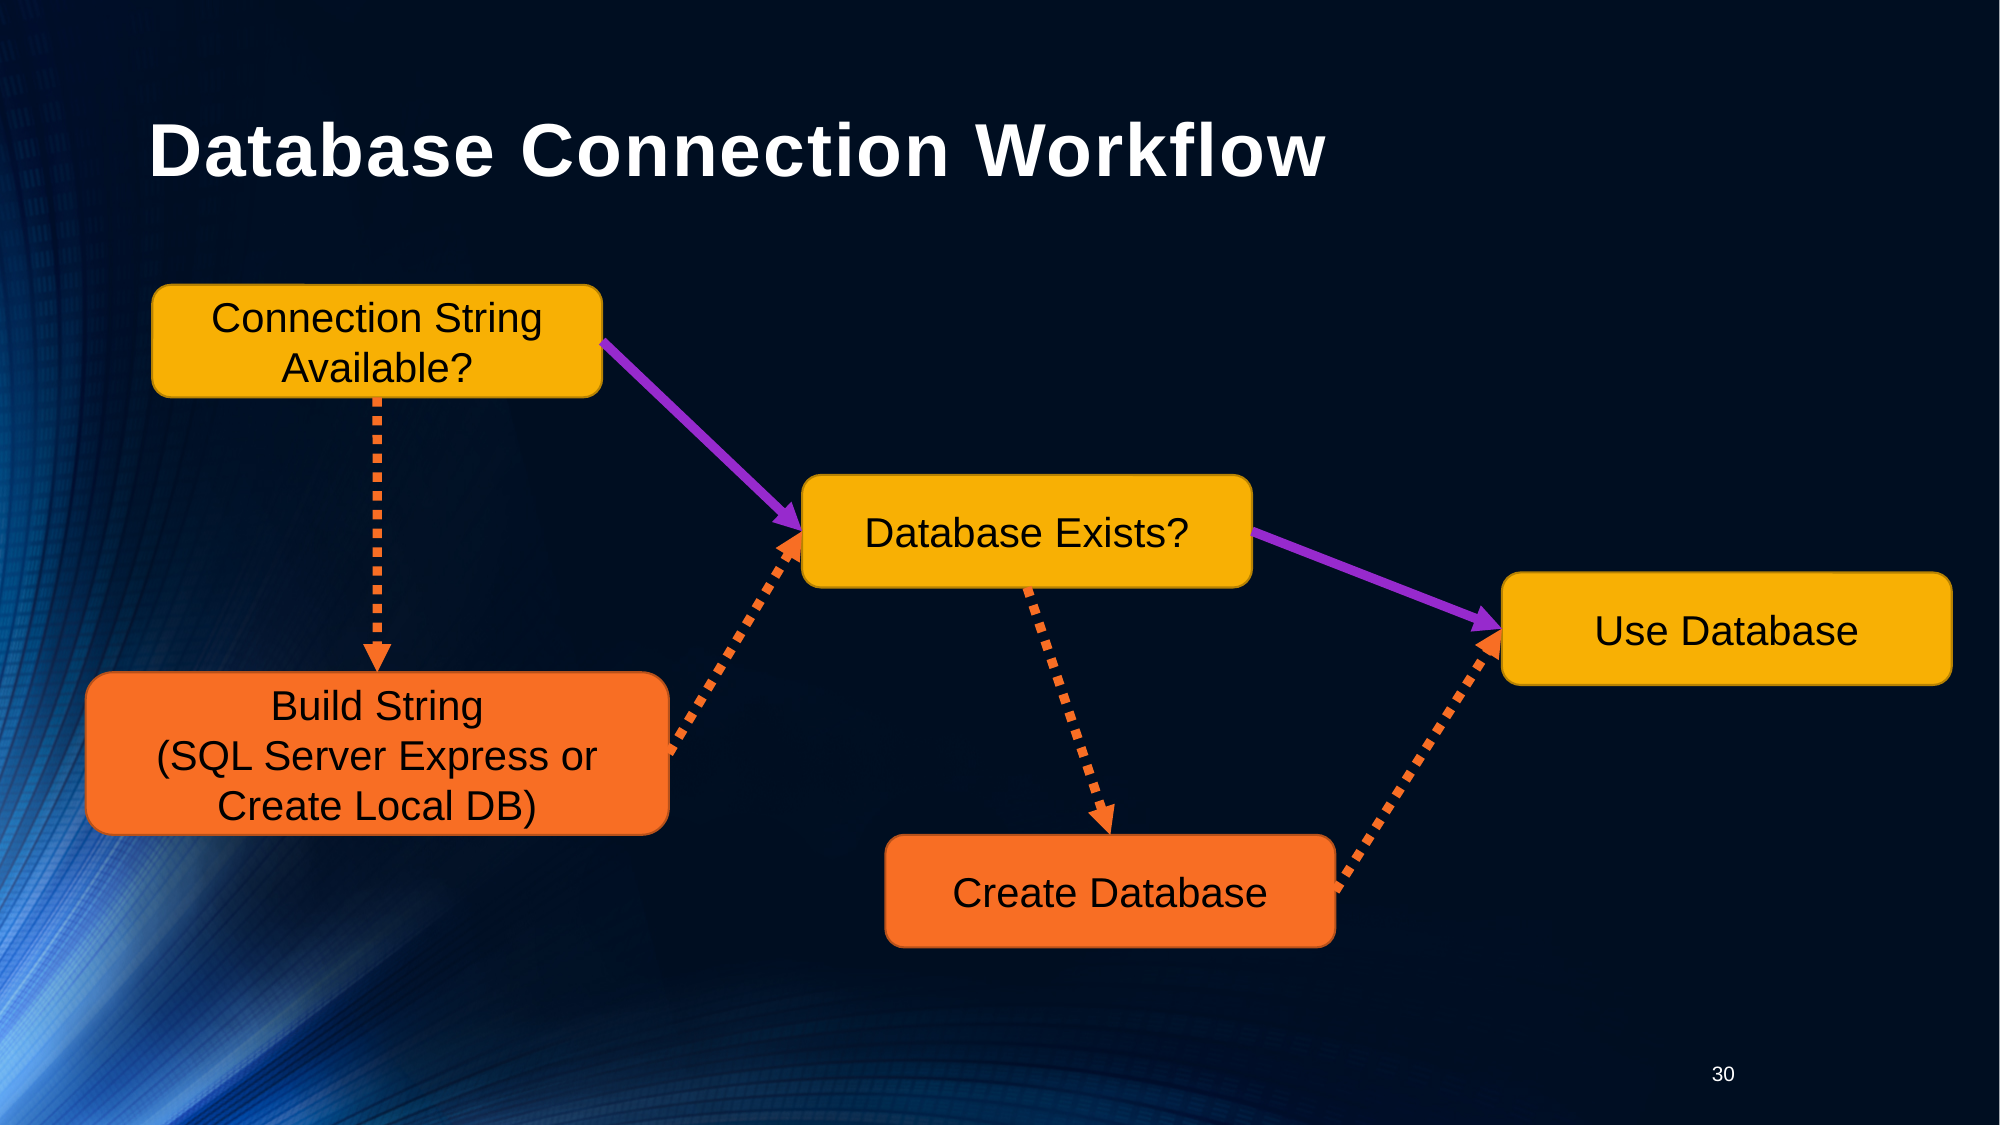

# Database Connection Workflow
Connection String Available?
Database Exists?
Use Database
Build String
(SQL Server Express or Create Local DB)
Create Database
30